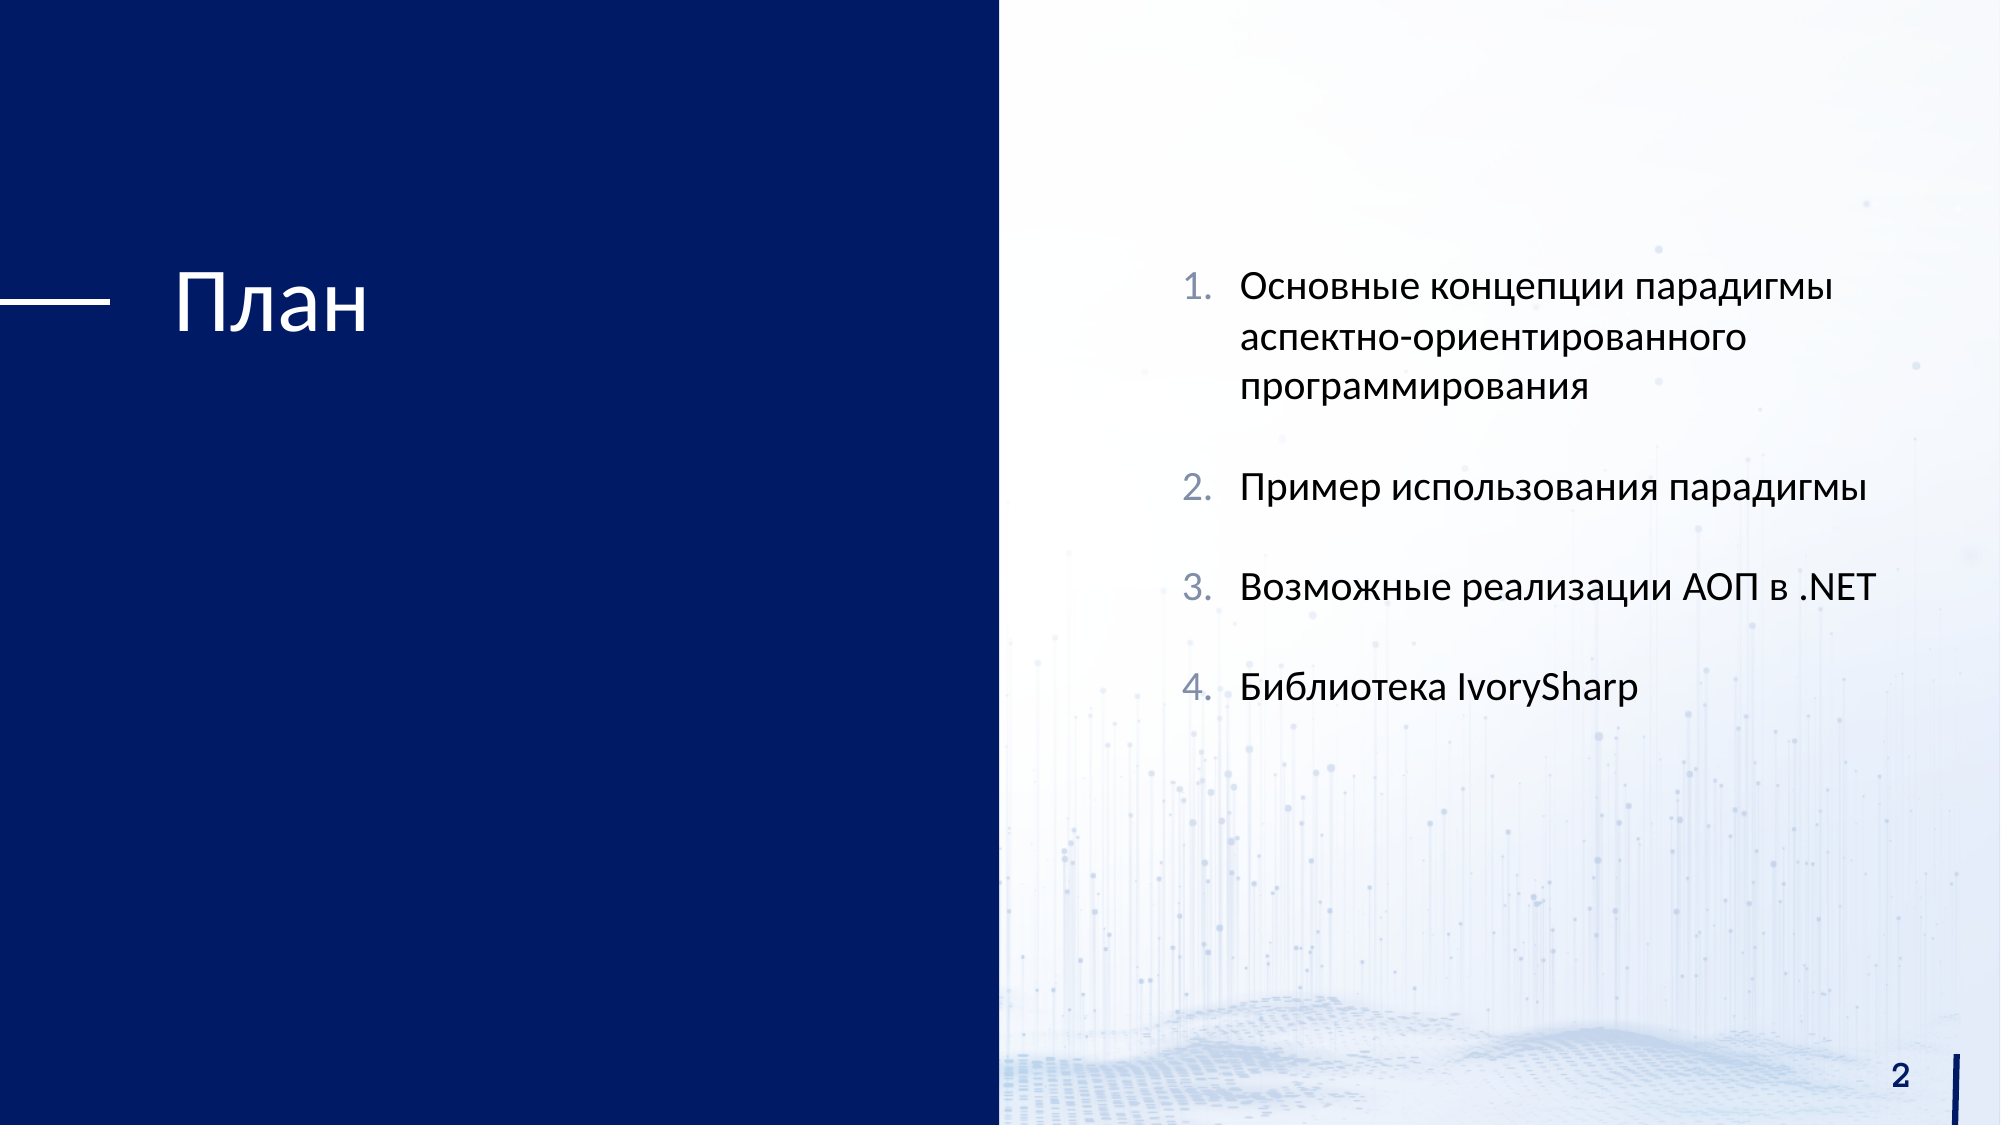

# План
Основные концепции парадигмы аспектно-ориентированного программирования
Пример использования парадигмы
Возможные реализации АОП в .NET
Библиотека IvorySharp
2